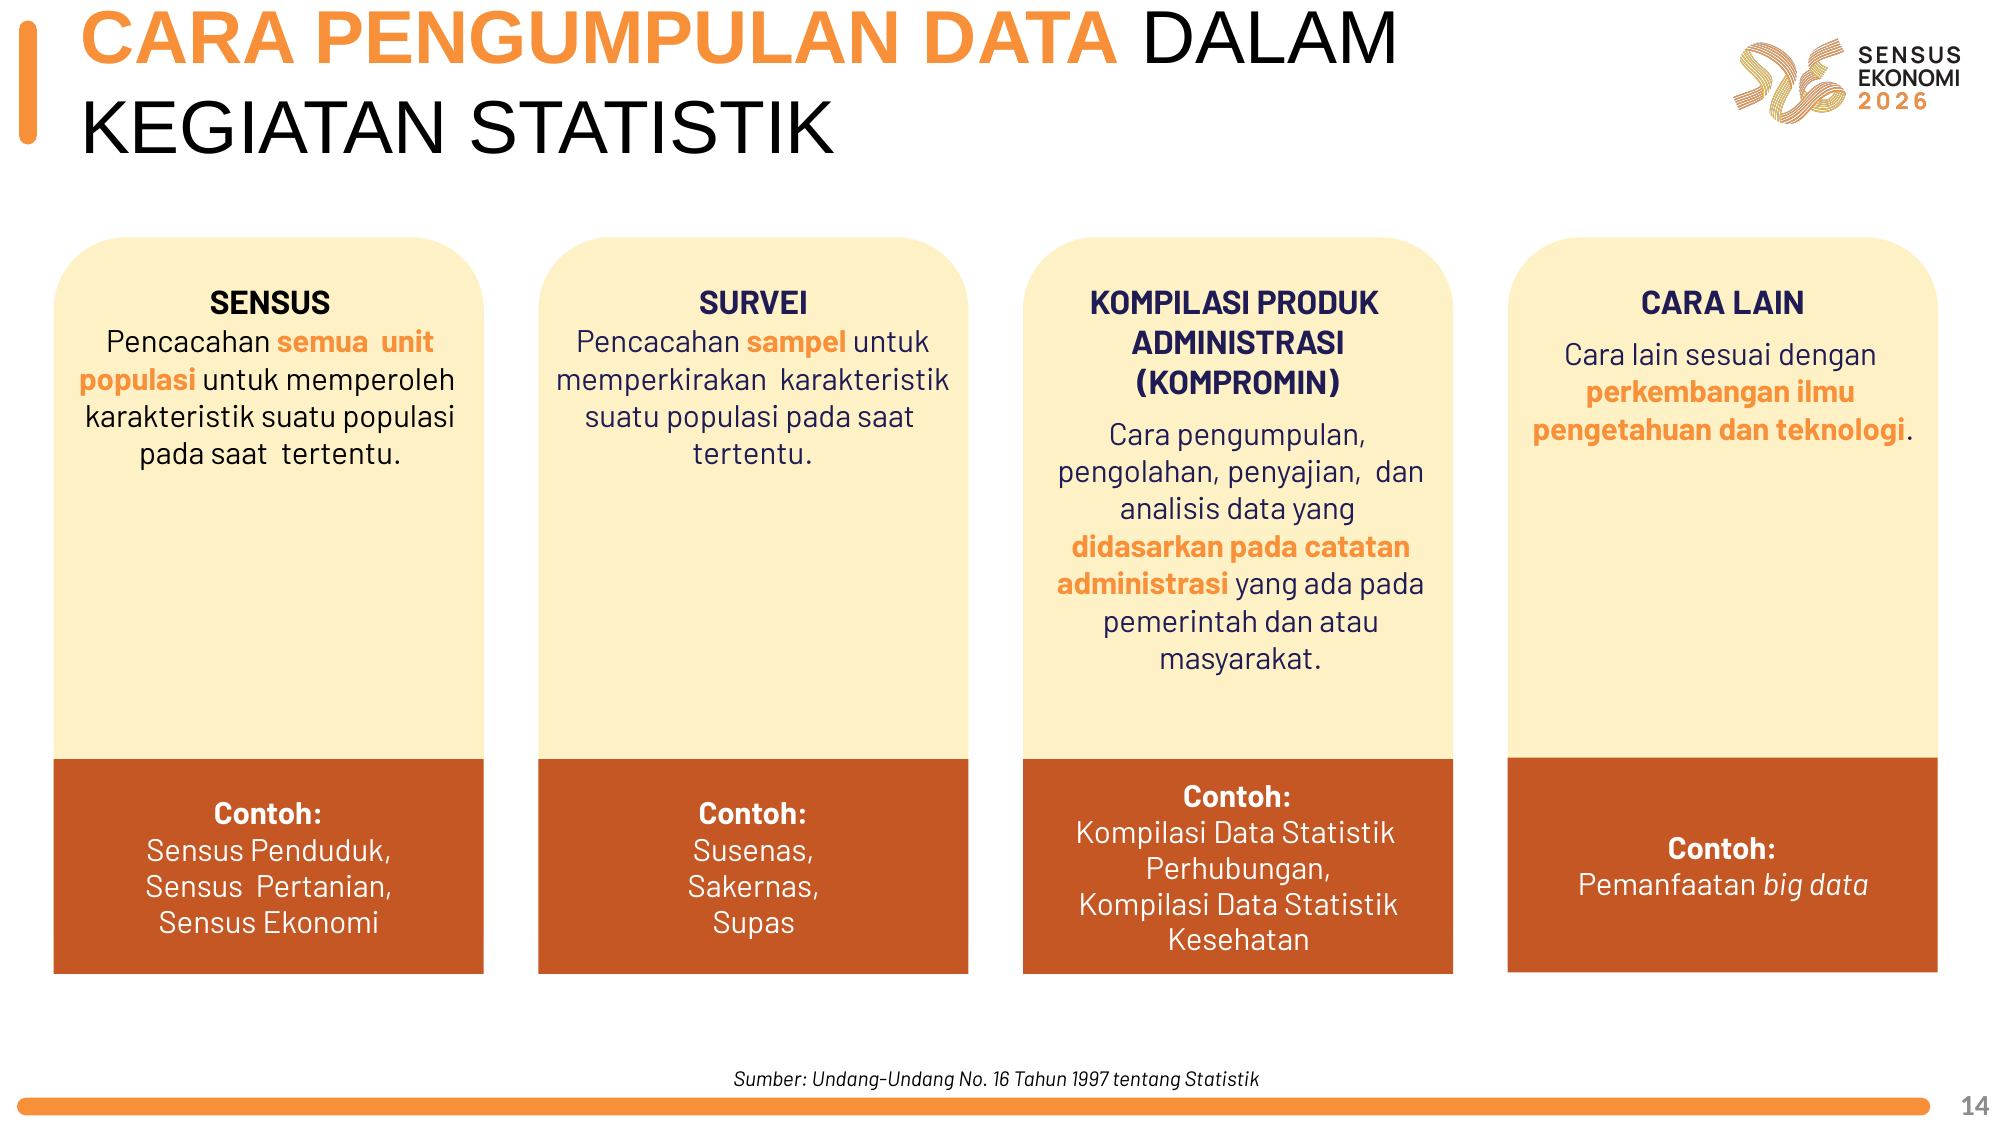

CARA PENGUMPULAN DATA DALAM KEGIATAN STATISTIK

SENSUS
Pencacahan semua  unit populasi untuk memperoleh  karakteristik suatu populasi pada saat  tertentu.
SURVEI
Pencacahan sampel untuk memperkirakan  karakteristik suatu populasi pada saat  tertentu.
KOMPILASI PRODUK  ADMINISTRASI (KOMPROMIN)
Cara pengumpulan,  pengolahan, penyajian,  dan analisis data yang  didasarkan pada catatan administrasi yang ada pada pemerintah dan atau masyarakat.
CARA LAIN
Cara lain sesuai dengan  perkembangan ilmu  pengetahuan dan teknologi.
Contoh:
Pemanfaatan big data
Contoh:
Kompilasi Data Statistik  Perhubungan,
Kompilasi Data Statistik Kesehatan
Contoh:
Sensus Penduduk,
Sensus  Pertanian,
Sensus Ekonomi
Contoh:
Susenas,
Sakernas,
Supas
Sumber: Undang-Undang No. 16 Tahun 1997 tentang Statistik
14